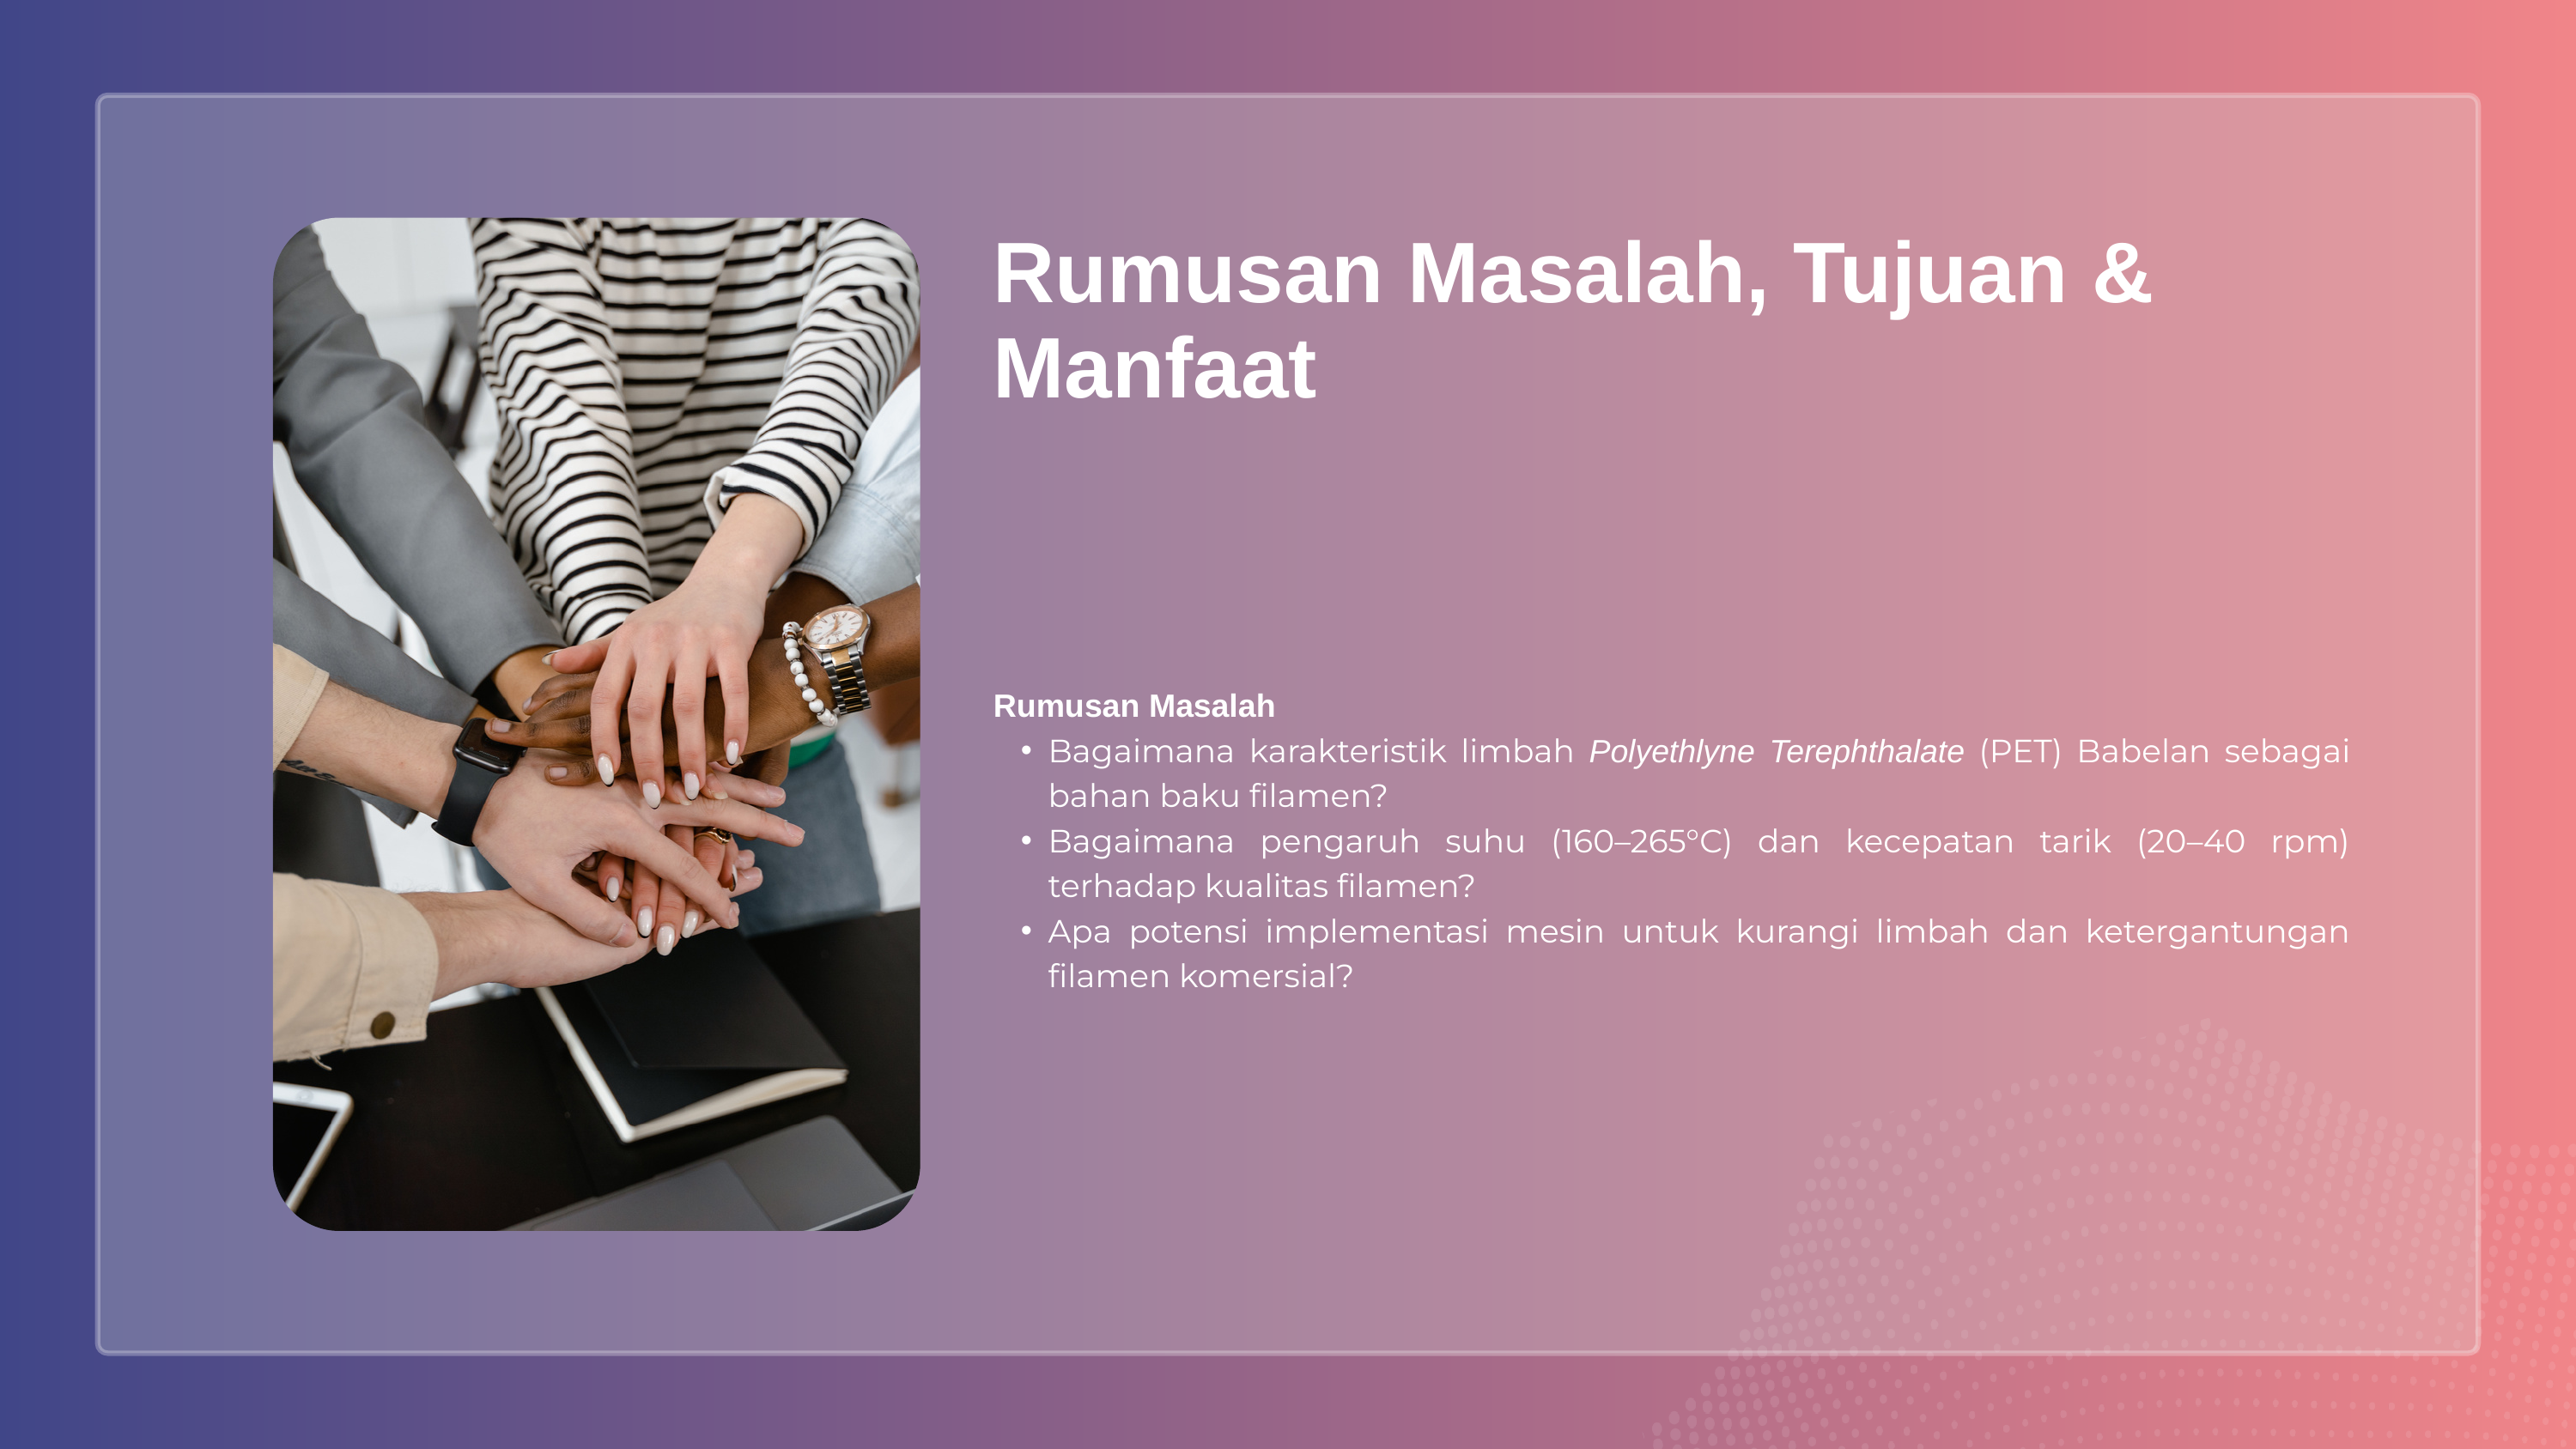

Rumusan Masalah, Tujuan & Manfaat
Rumusan Masalah
Bagaimana karakteristik limbah Polyethlyne Terephthalate (PET) Babelan sebagai bahan baku filamen?
Bagaimana pengaruh suhu (160–265°C) dan kecepatan tarik (20–40 rpm) terhadap kualitas filamen?
Apa potensi implementasi mesin untuk kurangi limbah dan ketergantungan filamen komersial?